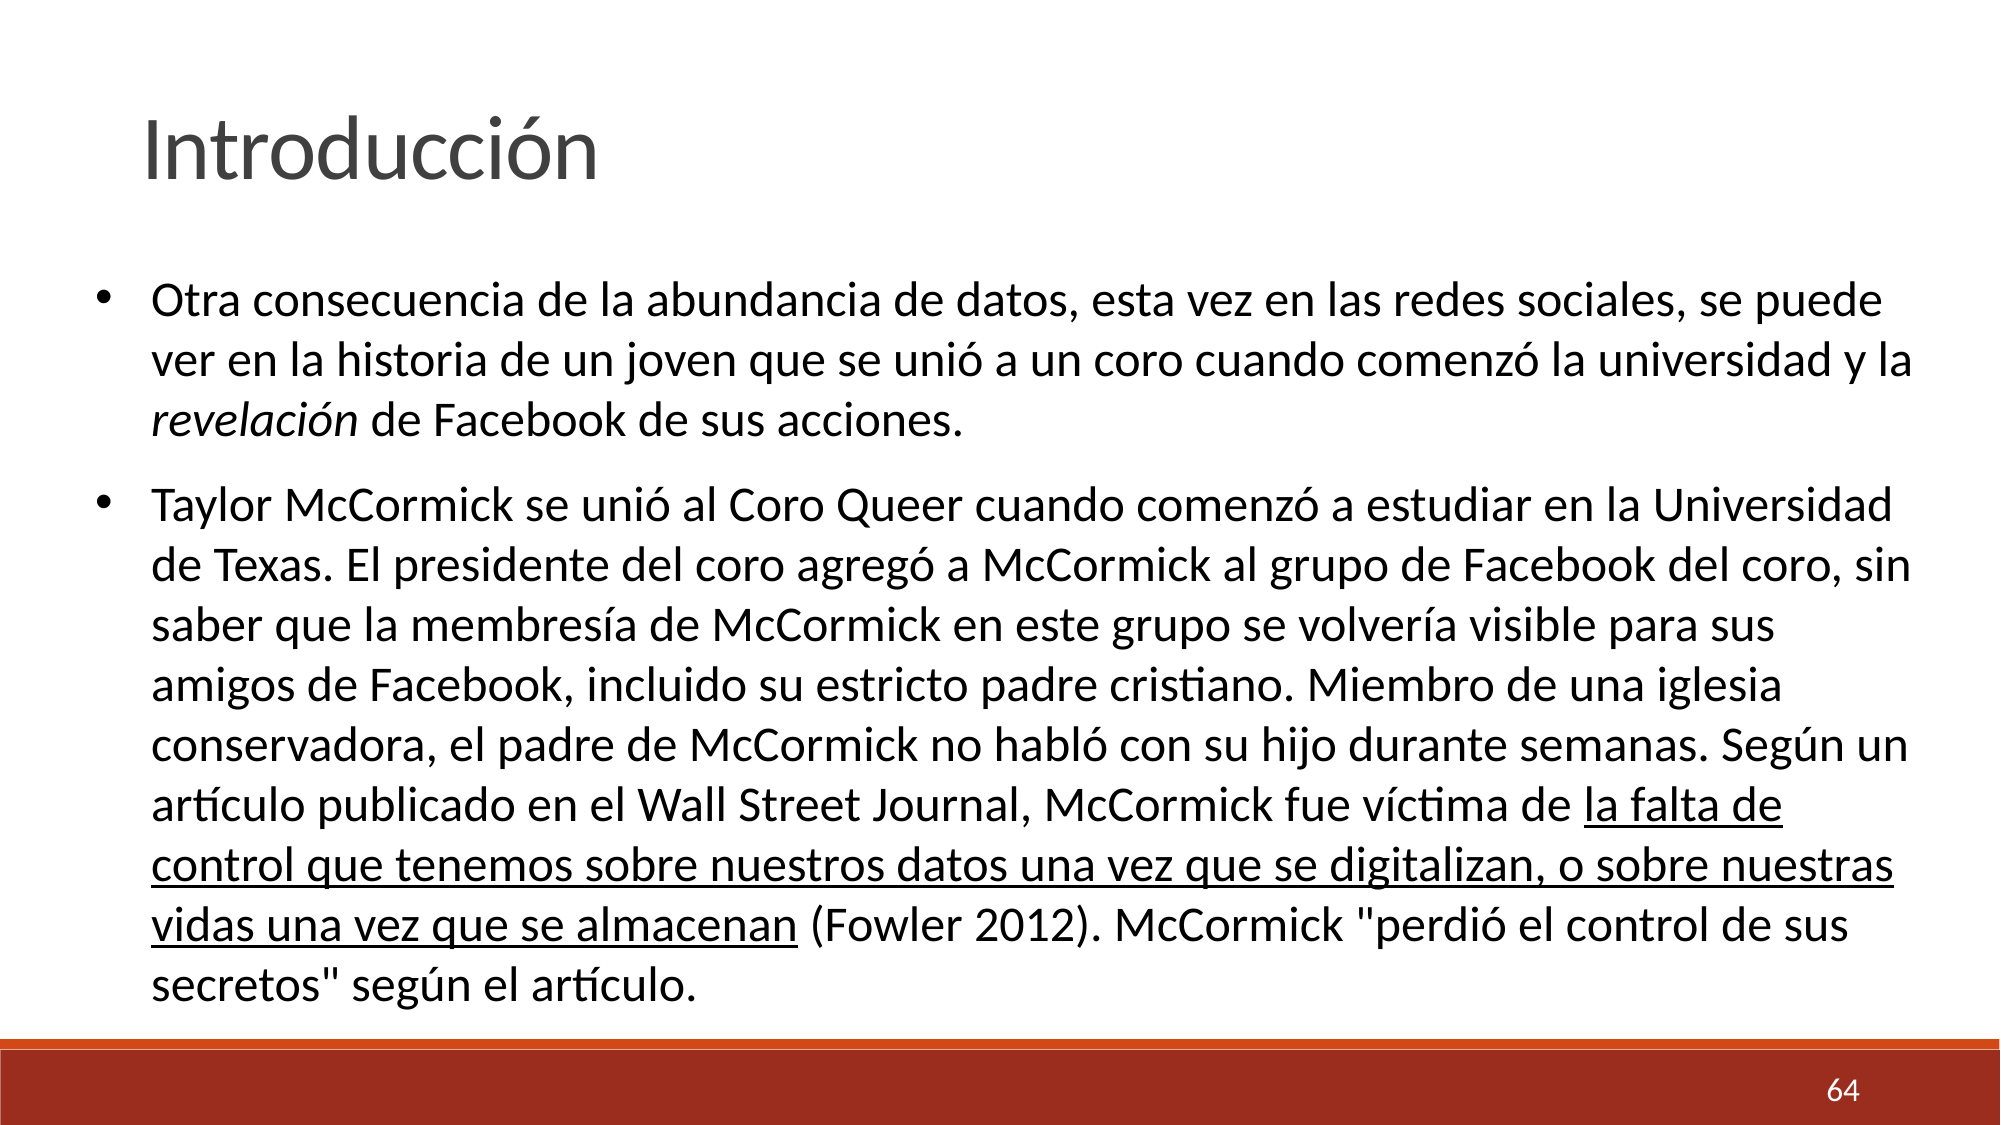

Introducción
Otra consecuencia de la abundancia de datos, esta vez en las redes sociales, se puede ver en la historia de un joven que se unió a un coro cuando comenzó la universidad y la revelación de Facebook de sus acciones.
Taylor McCormick se unió al Coro Queer cuando comenzó a estudiar en la Universidad de Texas. El presidente del coro agregó a McCormick al grupo de Facebook del coro, sin saber que la membresía de McCormick en este grupo se volvería visible para sus amigos de Facebook, incluido su estricto padre cristiano. Miembro de una iglesia conservadora, el padre de McCormick no habló con su hijo durante semanas. Según un artículo publicado en el Wall Street Journal, McCormick fue víctima de la falta de control que tenemos sobre nuestros datos una vez que se digitalizan, o sobre nuestras vidas una vez que se almacenan (Fowler 2012). McCormick "perdió el control de sus secretos" según el artículo.
64